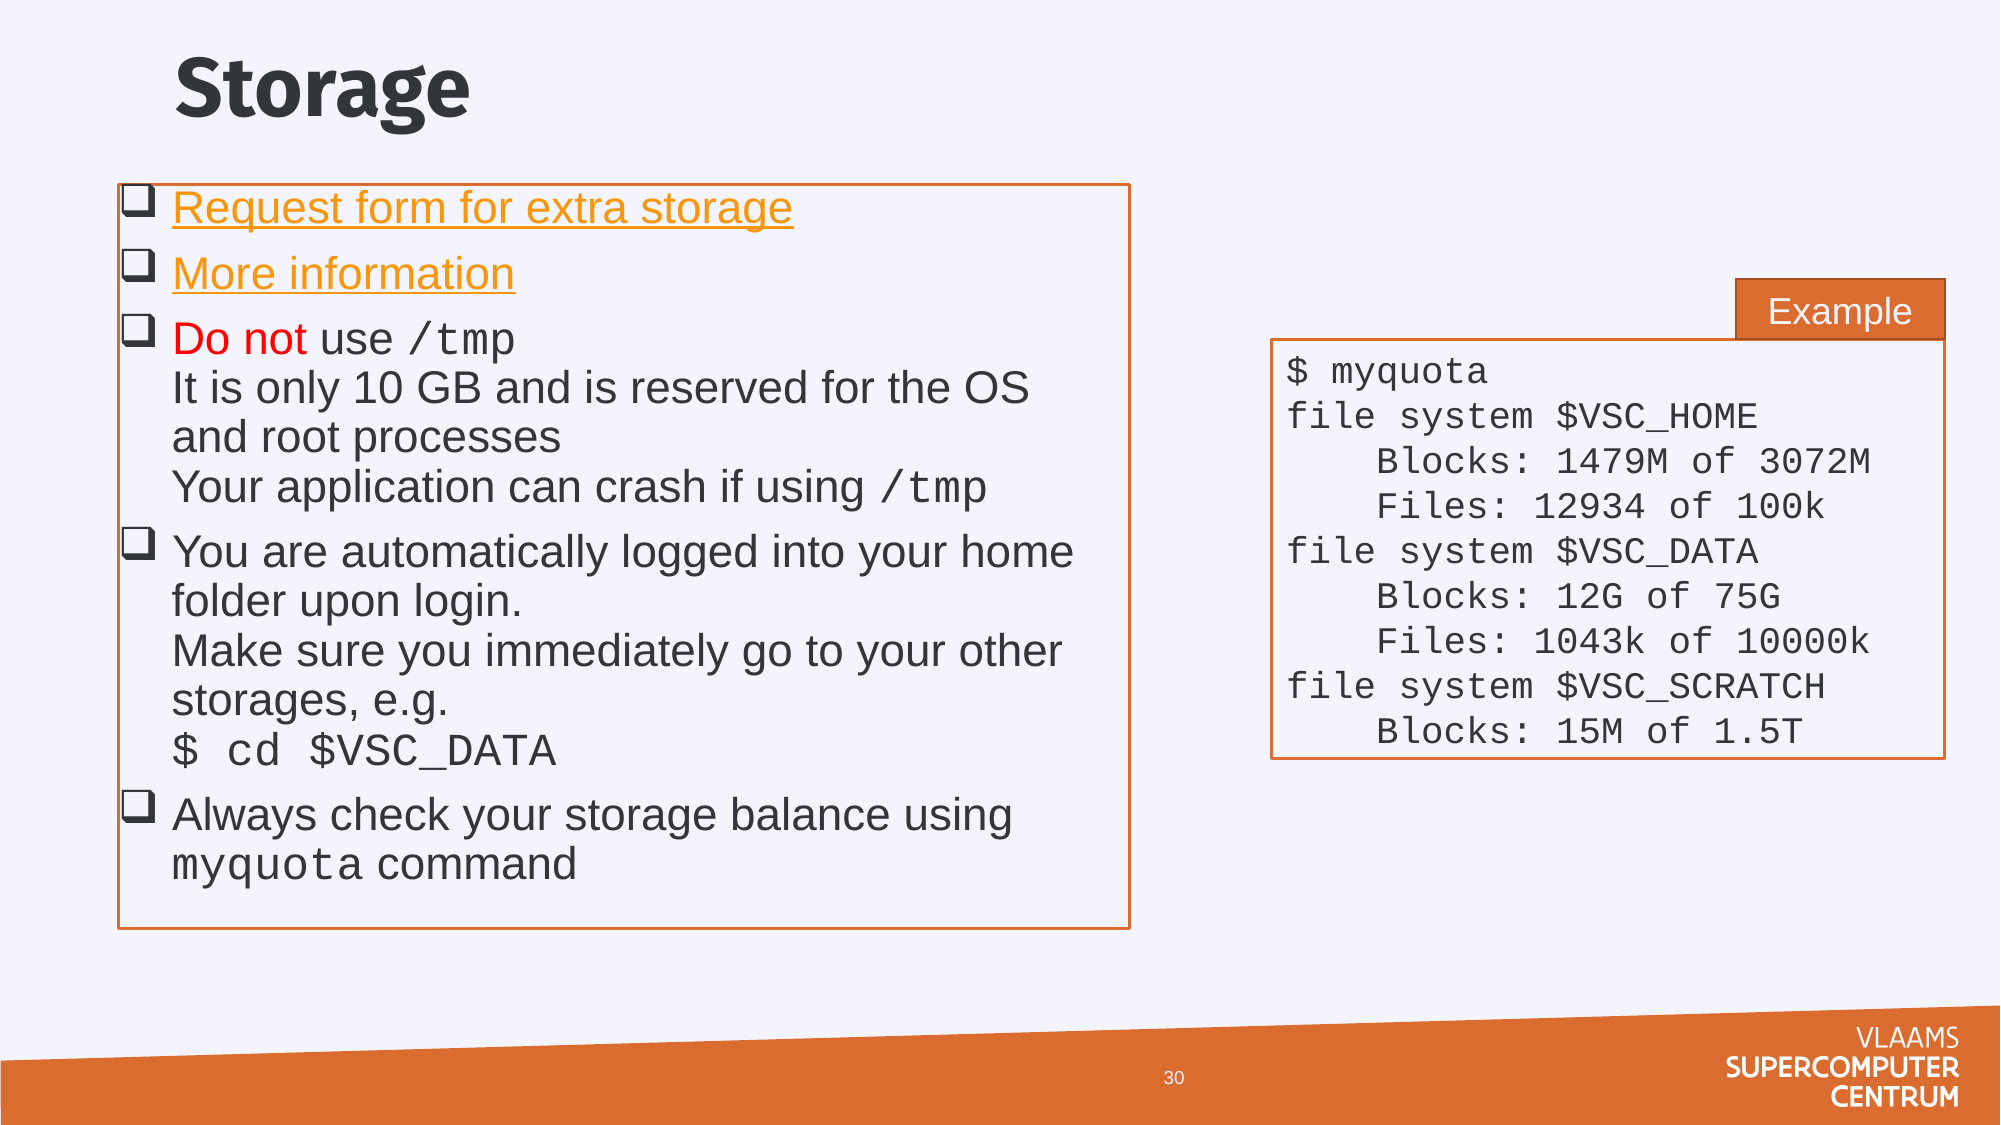

Storage
 Request form for extra storage
 More information
 Do not use /tmp
  It is only 10 GB and is reserved for the OS
  and root processes
  Your application can crash if using /tmp
 You are automatically logged into your home
  folder upon login.
  Make sure you immediately go to your other
  storages, e.g.
  $ cd $VSC_DATA
 Always check your storage balance using
  myquota command
Example
$ myquota
file system $VSC_HOME
    Blocks: 1479M of 3072M
    Files: 12934 of 100k
file system $VSC_DATA
    Blocks: 12G of 75G
    Files: 1043k of 10000k
file system $VSC_SCRATCH
    Blocks: 15M of 1.5T
30